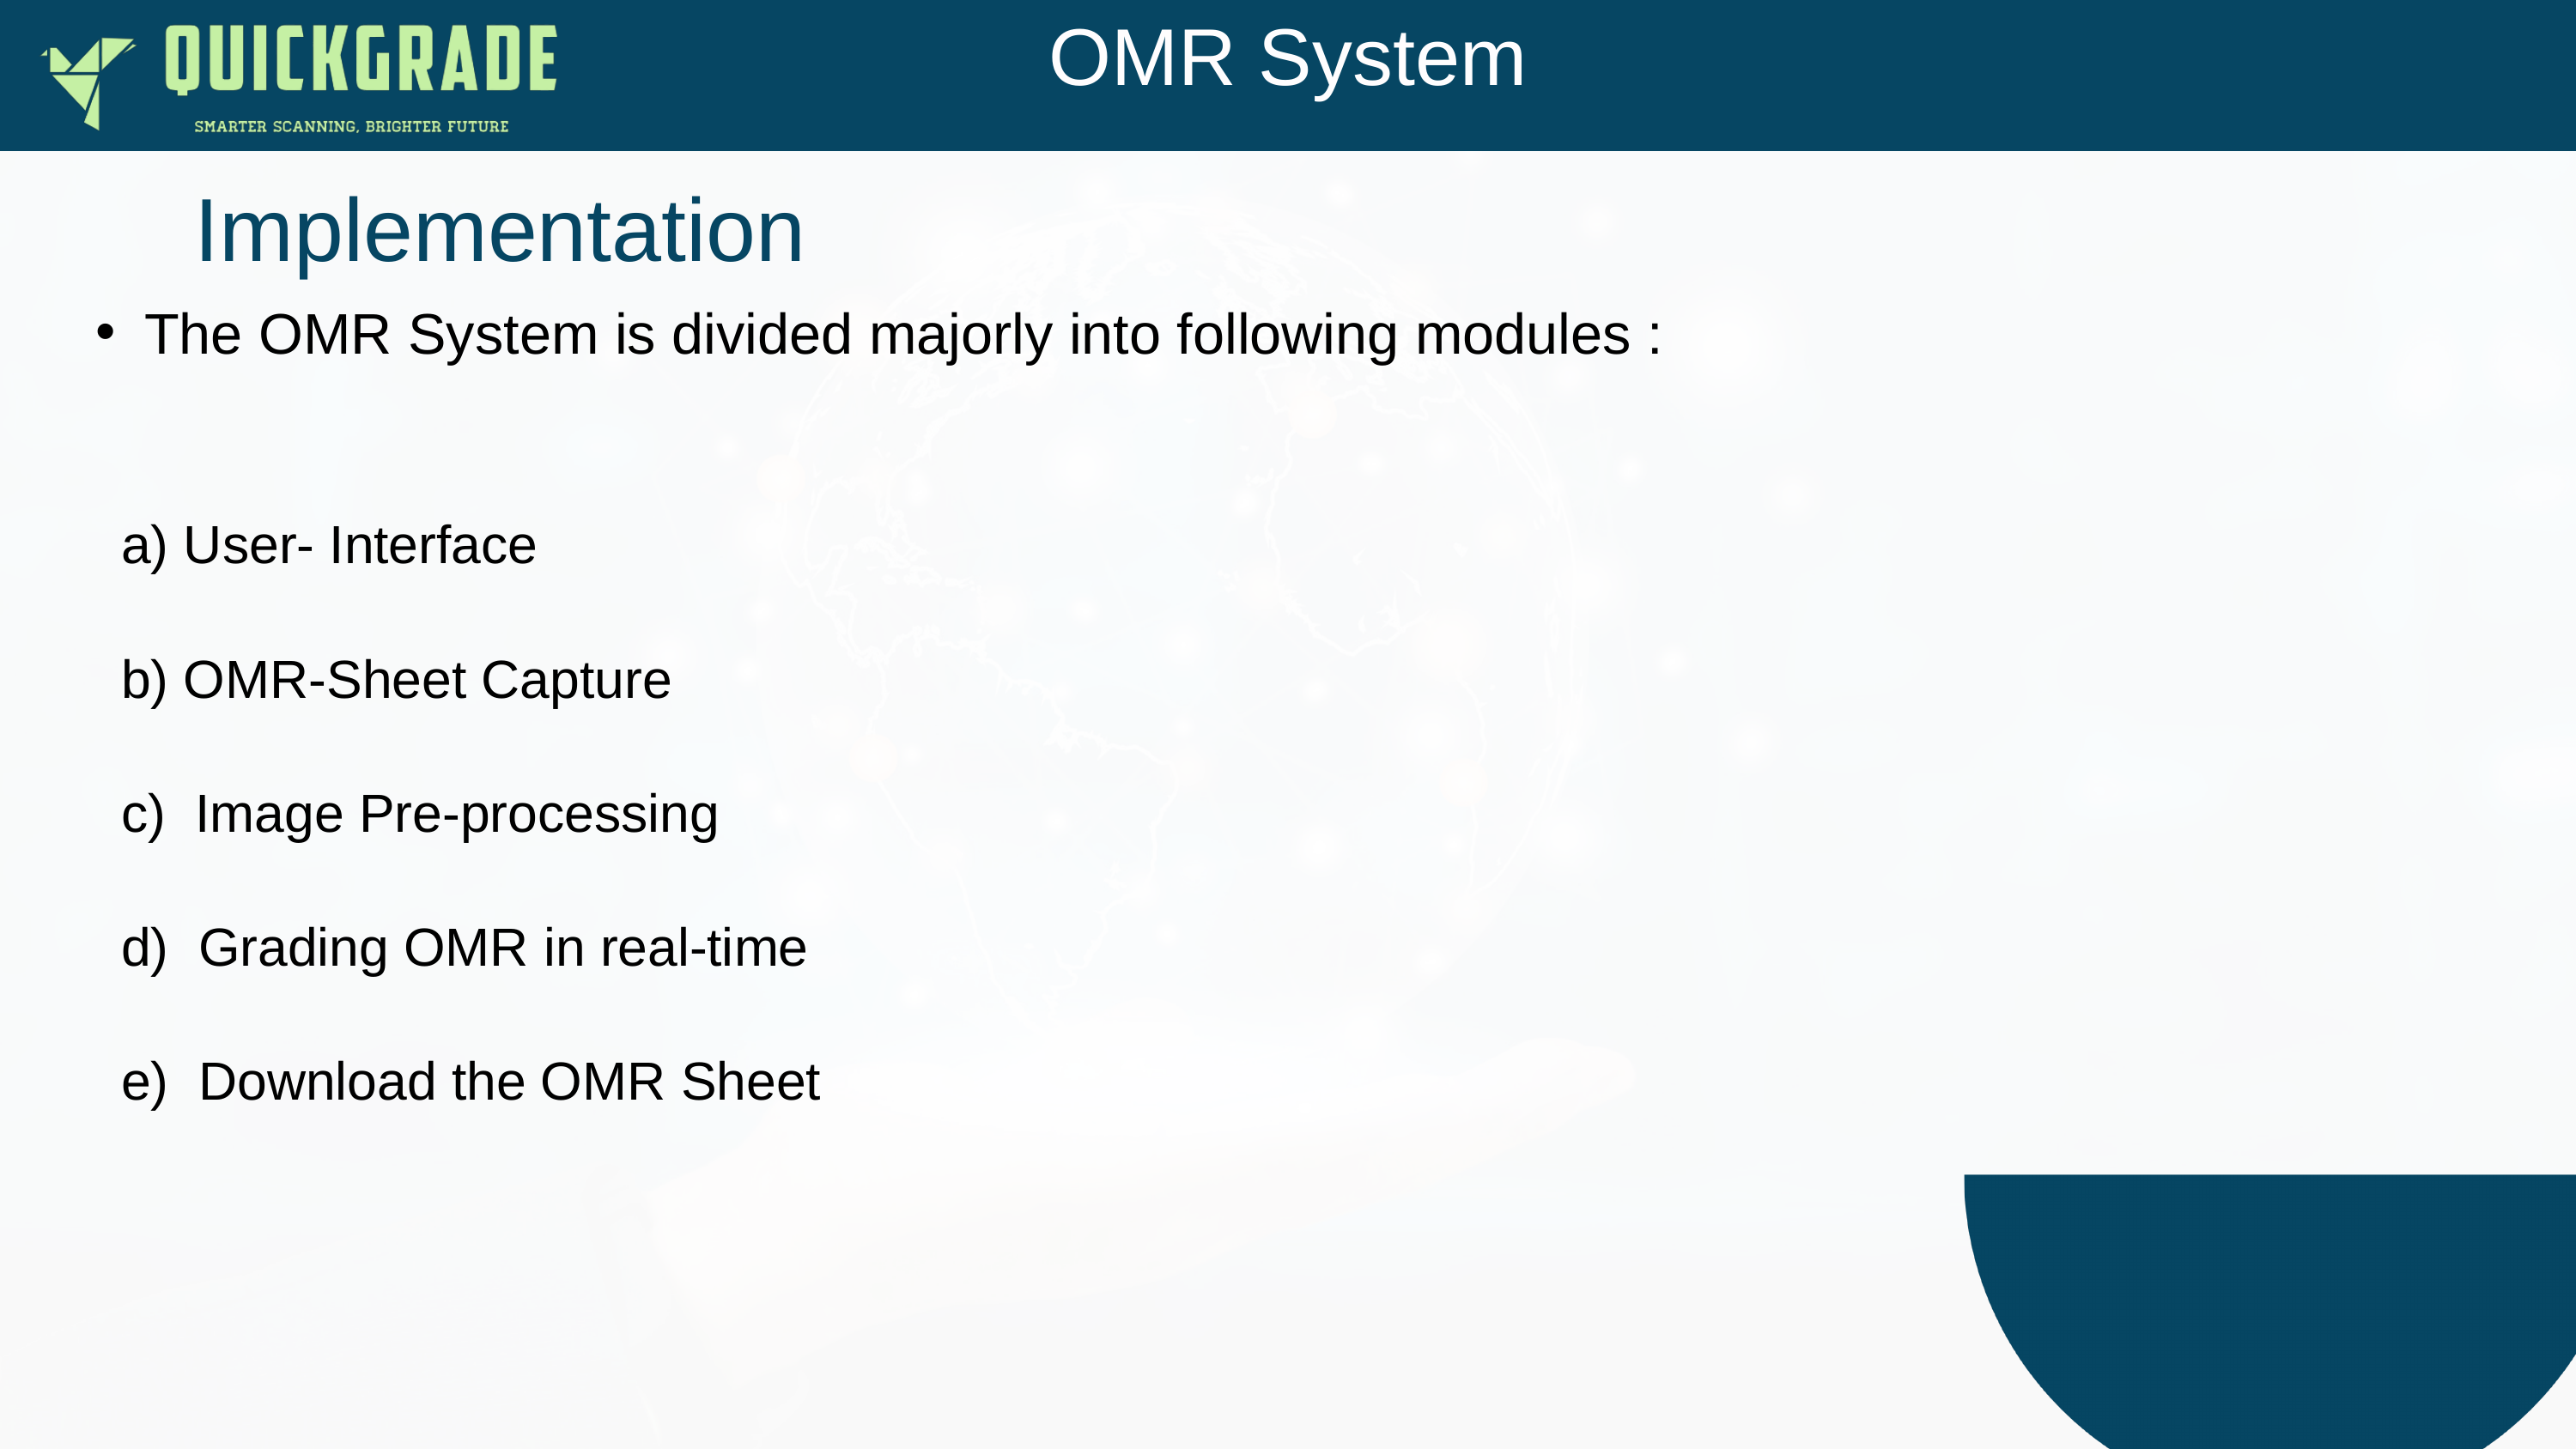

OMR System
Implementation
The OMR System is divided majorly into following modules :

     a) User- Interface
     b) OMR-Sheet Capture
     c)  Image Pre-processing
     d)  Grading OMR in real-time
     e)  Download the OMR Sheet